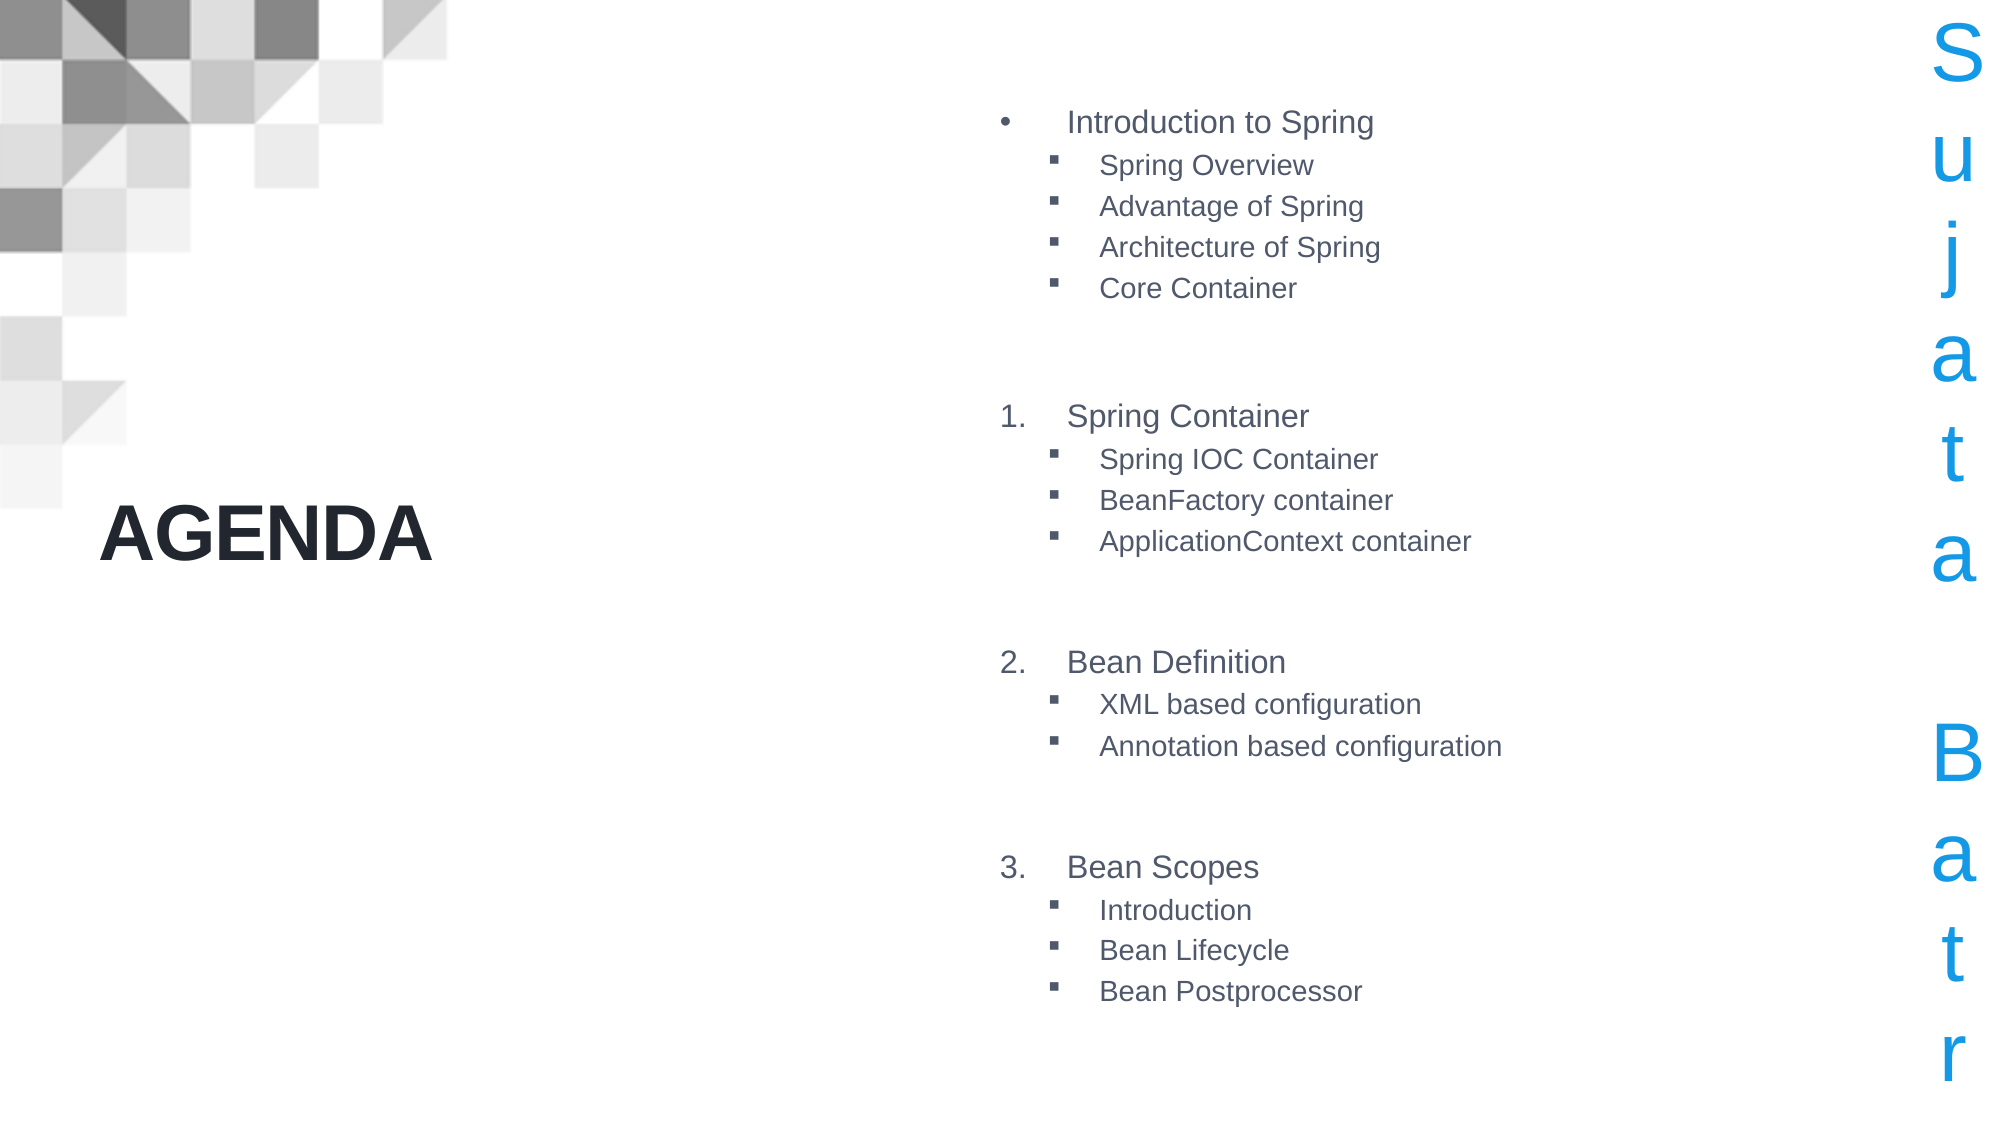

Introduction to Spring
Spring Overview
Advantage of Spring
Architecture of Spring
Core Container

Spring Container
Spring IOC Container
BeanFactory container
ApplicationContext container

Bean Definition
XML based configuration
Annotation based configuration

Bean Scopes
Introduction
Bean Lifecycle
Bean Postprocessor